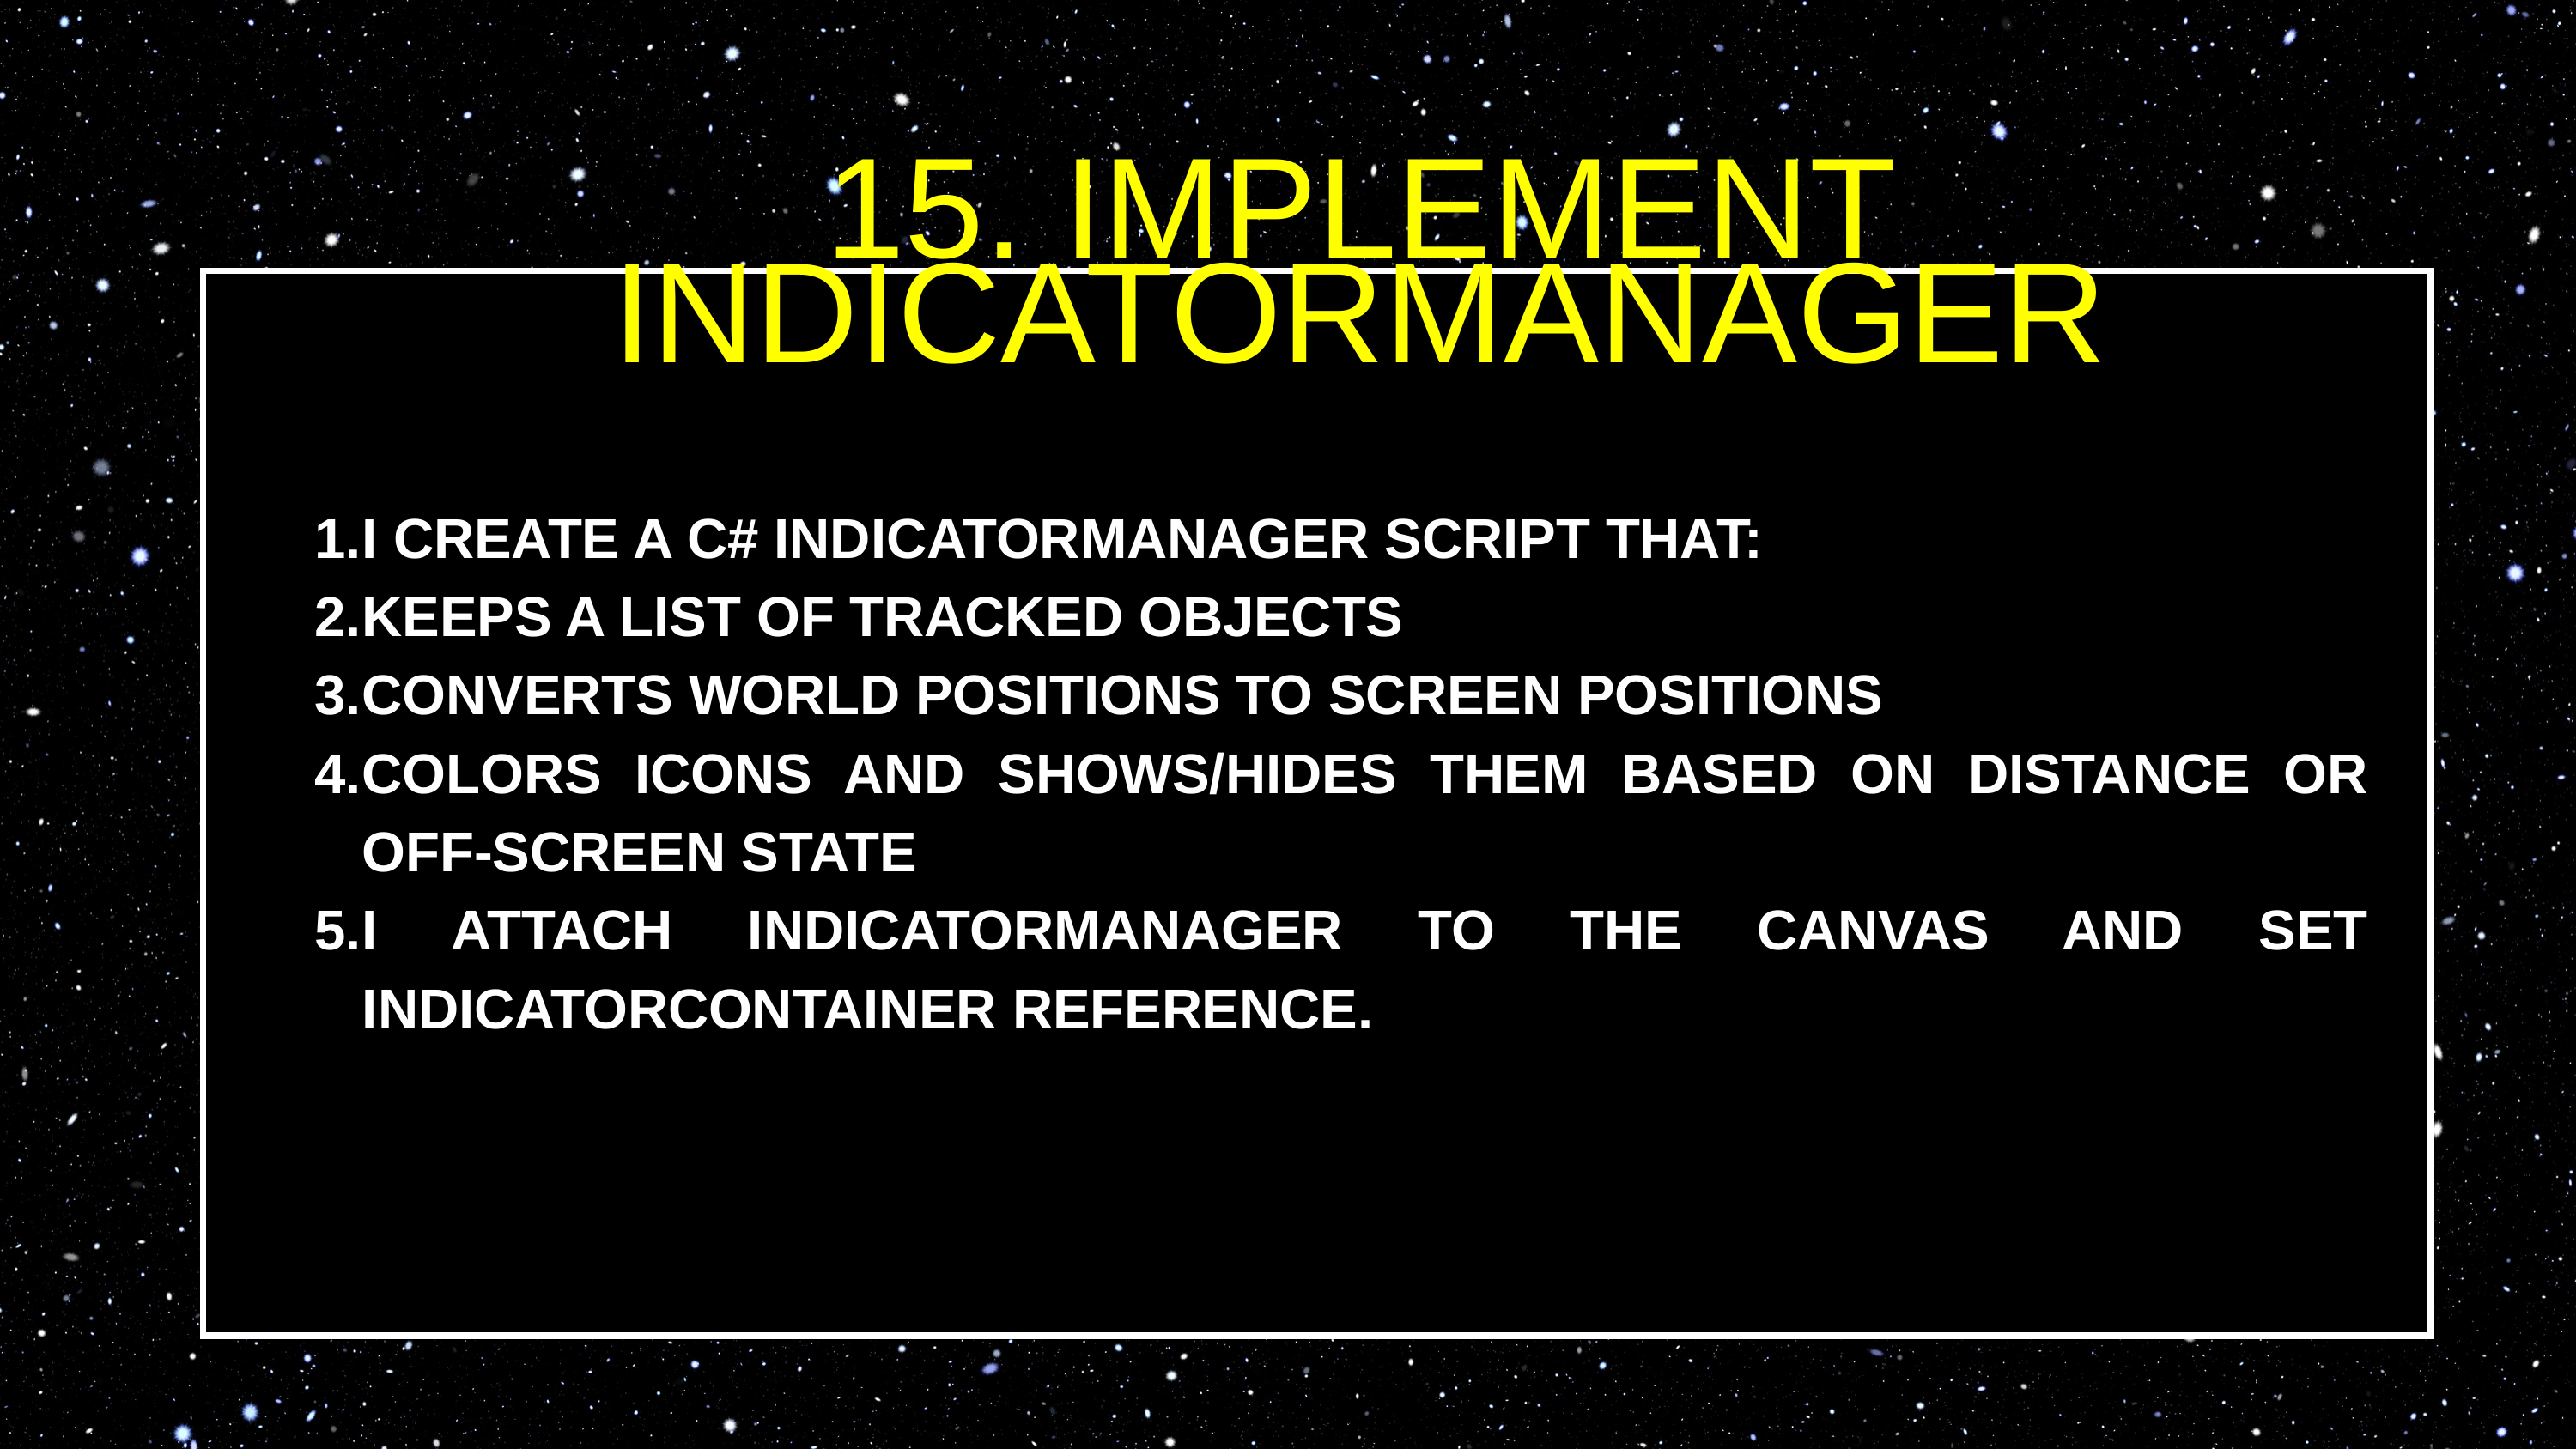

15. IMPLEMENT INDICATORMANAGER

I CREATE A C# INDICATORMANAGER SCRIPT THAT:
KEEPS A LIST OF TRACKED OBJECTS
CONVERTS WORLD POSITIONS TO SCREEN POSITIONS
COLORS ICONS AND SHOWS/HIDES THEM BASED ON DISTANCE OR OFF-SCREEN STATE
I ATTACH INDICATORMANAGER TO THE CANVAS AND SET INDICATORCONTAINER REFERENCE.